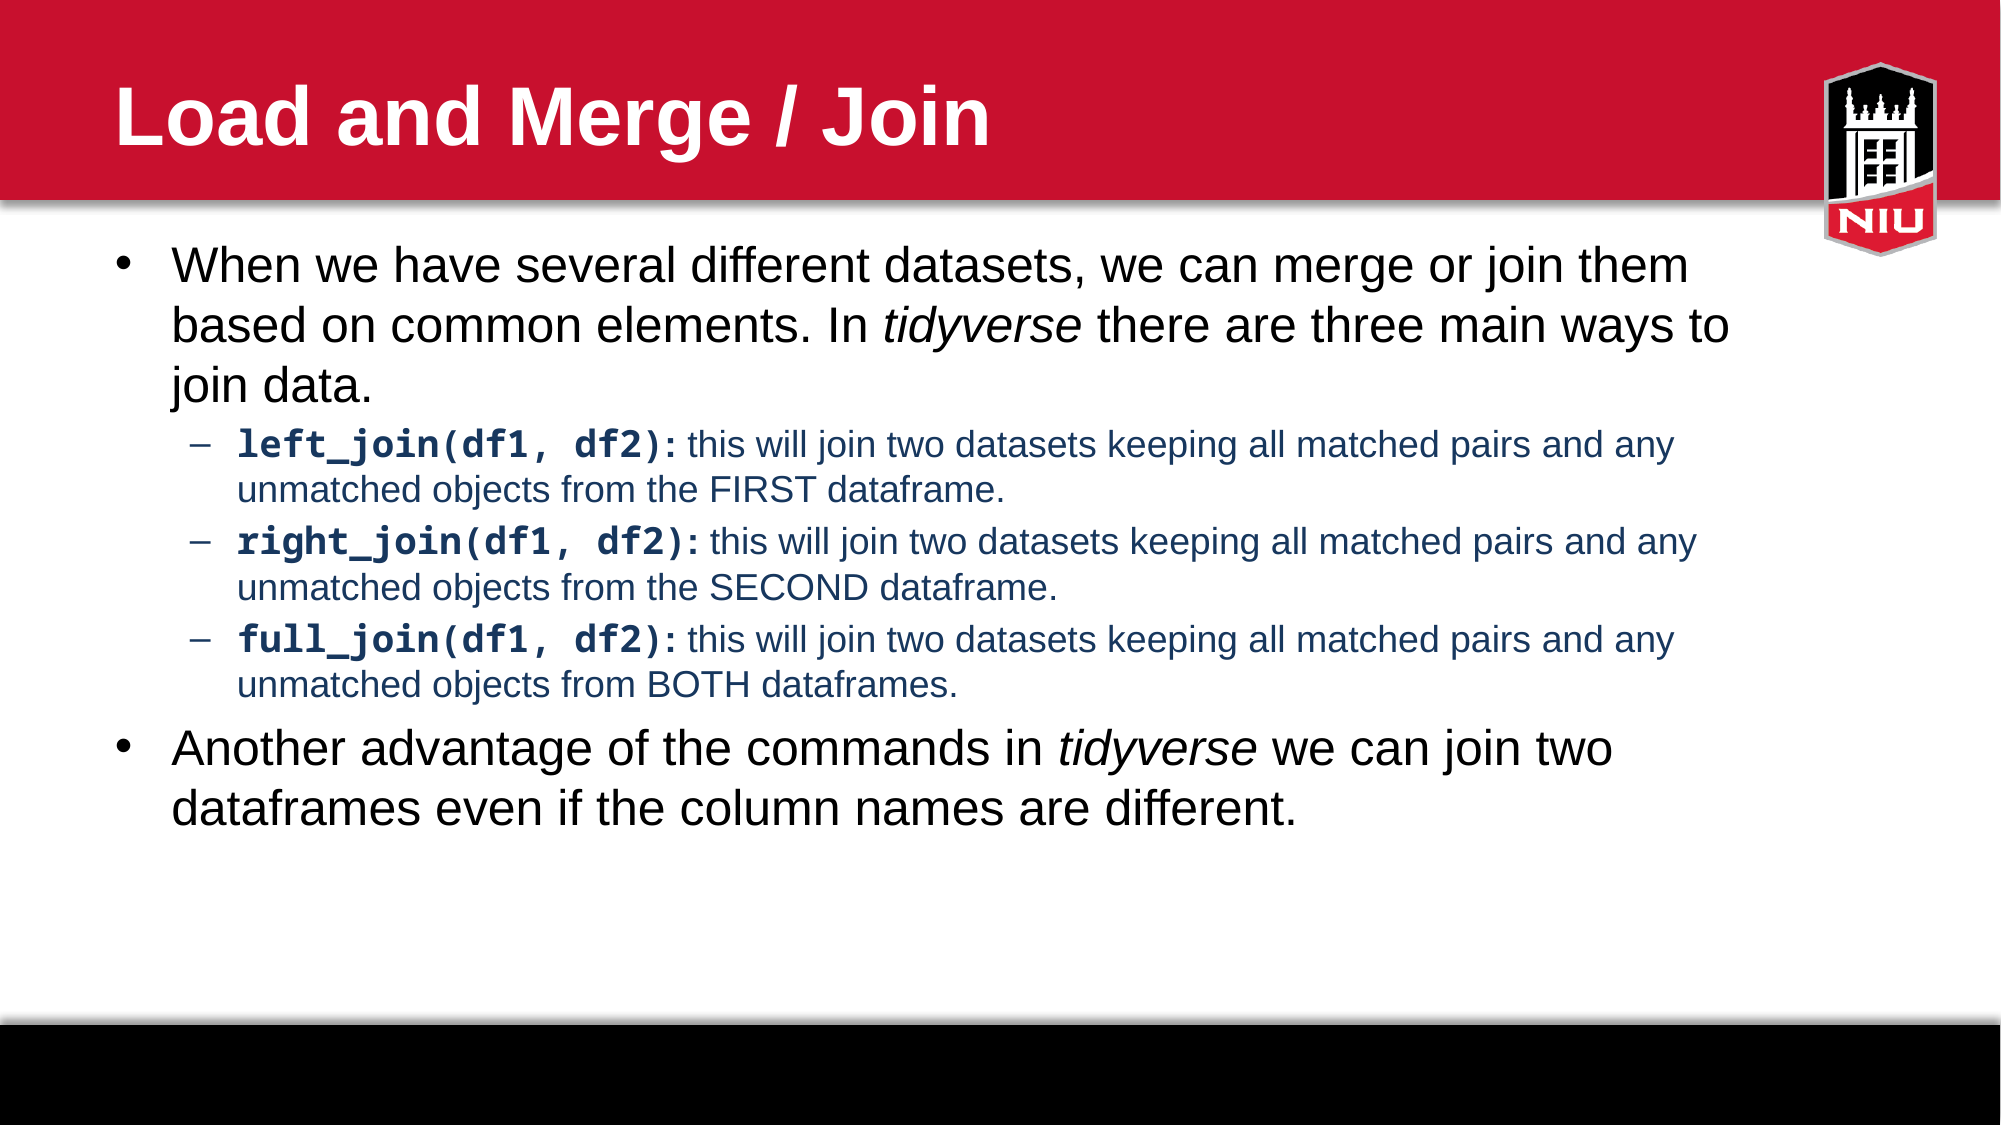

# Load and Merge / Join
When we have several different datasets, we can merge or join them based on common elements. In tidyverse there are three main ways to join data.
left_join(df1, df2): this will join two datasets keeping all matched pairs and any unmatched objects from the FIRST dataframe.
right_join(df1, df2): this will join two datasets keeping all matched pairs and any unmatched objects from the SECOND dataframe.
full_join(df1, df2): this will join two datasets keeping all matched pairs and any unmatched objects from BOTH dataframes.
Another advantage of the commands in tidyverse we can join two dataframes even if the column names are different.